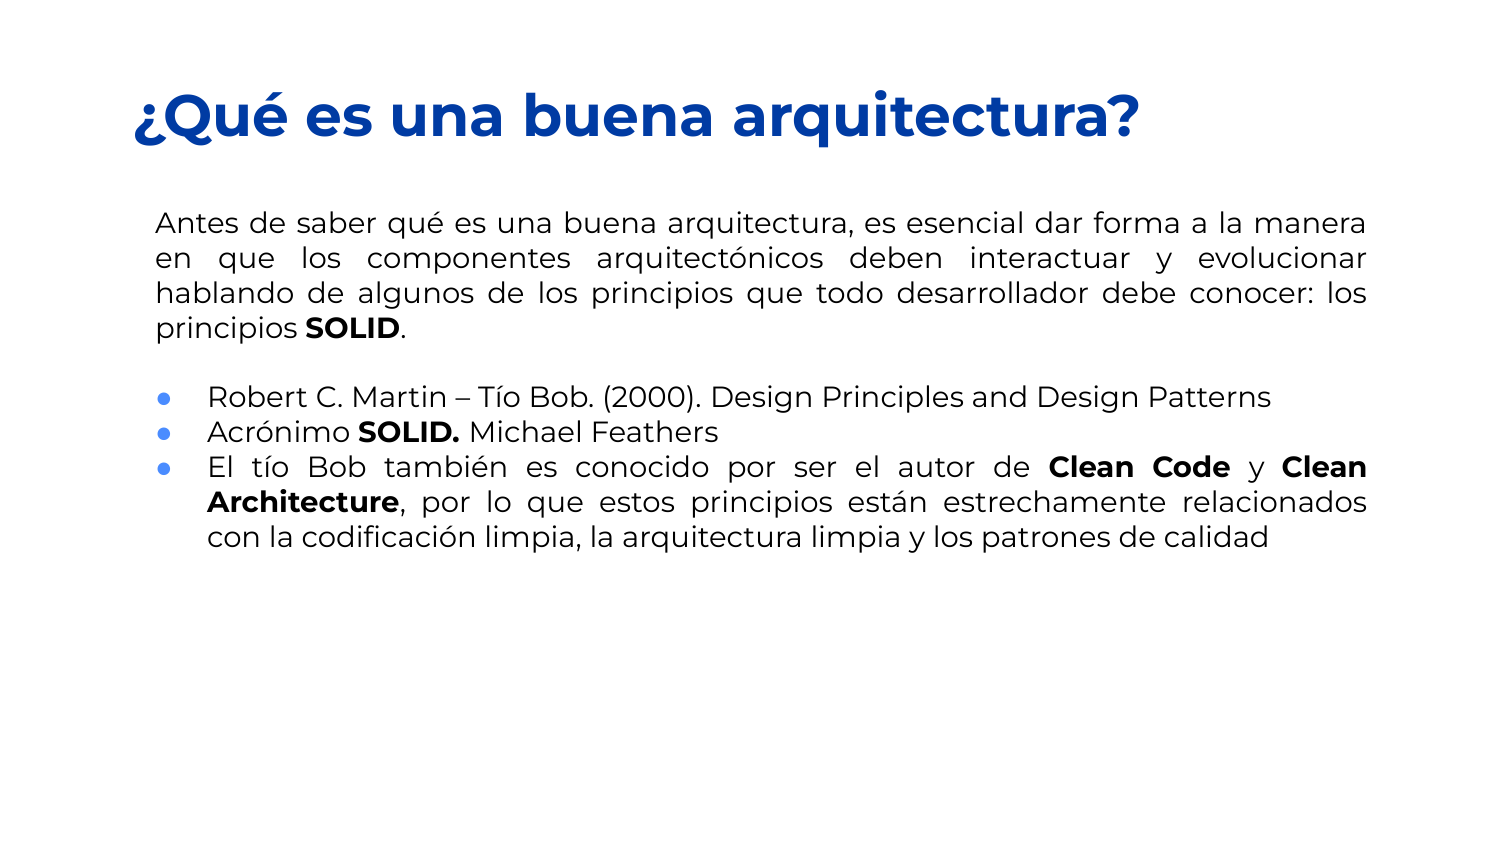

# ¿Qué es una buena arquitectura?
Antes de saber qué es una buena arquitectura, es esencial dar forma a la manera en que los componentes arquitectónicos deben interactuar y evolucionar hablando de algunos de los principios que todo desarrollador debe conocer: los principios SOLID.

Robert C. Martin – Tío Bob. (2000). Design Principles and Design Patterns
Acrónimo SOLID. Michael Feathers
El tío Bob también es conocido por ser el autor de Clean Code y Clean Architecture, por lo que estos principios están estrechamente relacionados con la codificación limpia, la arquitectura limpia y los patrones de calidad